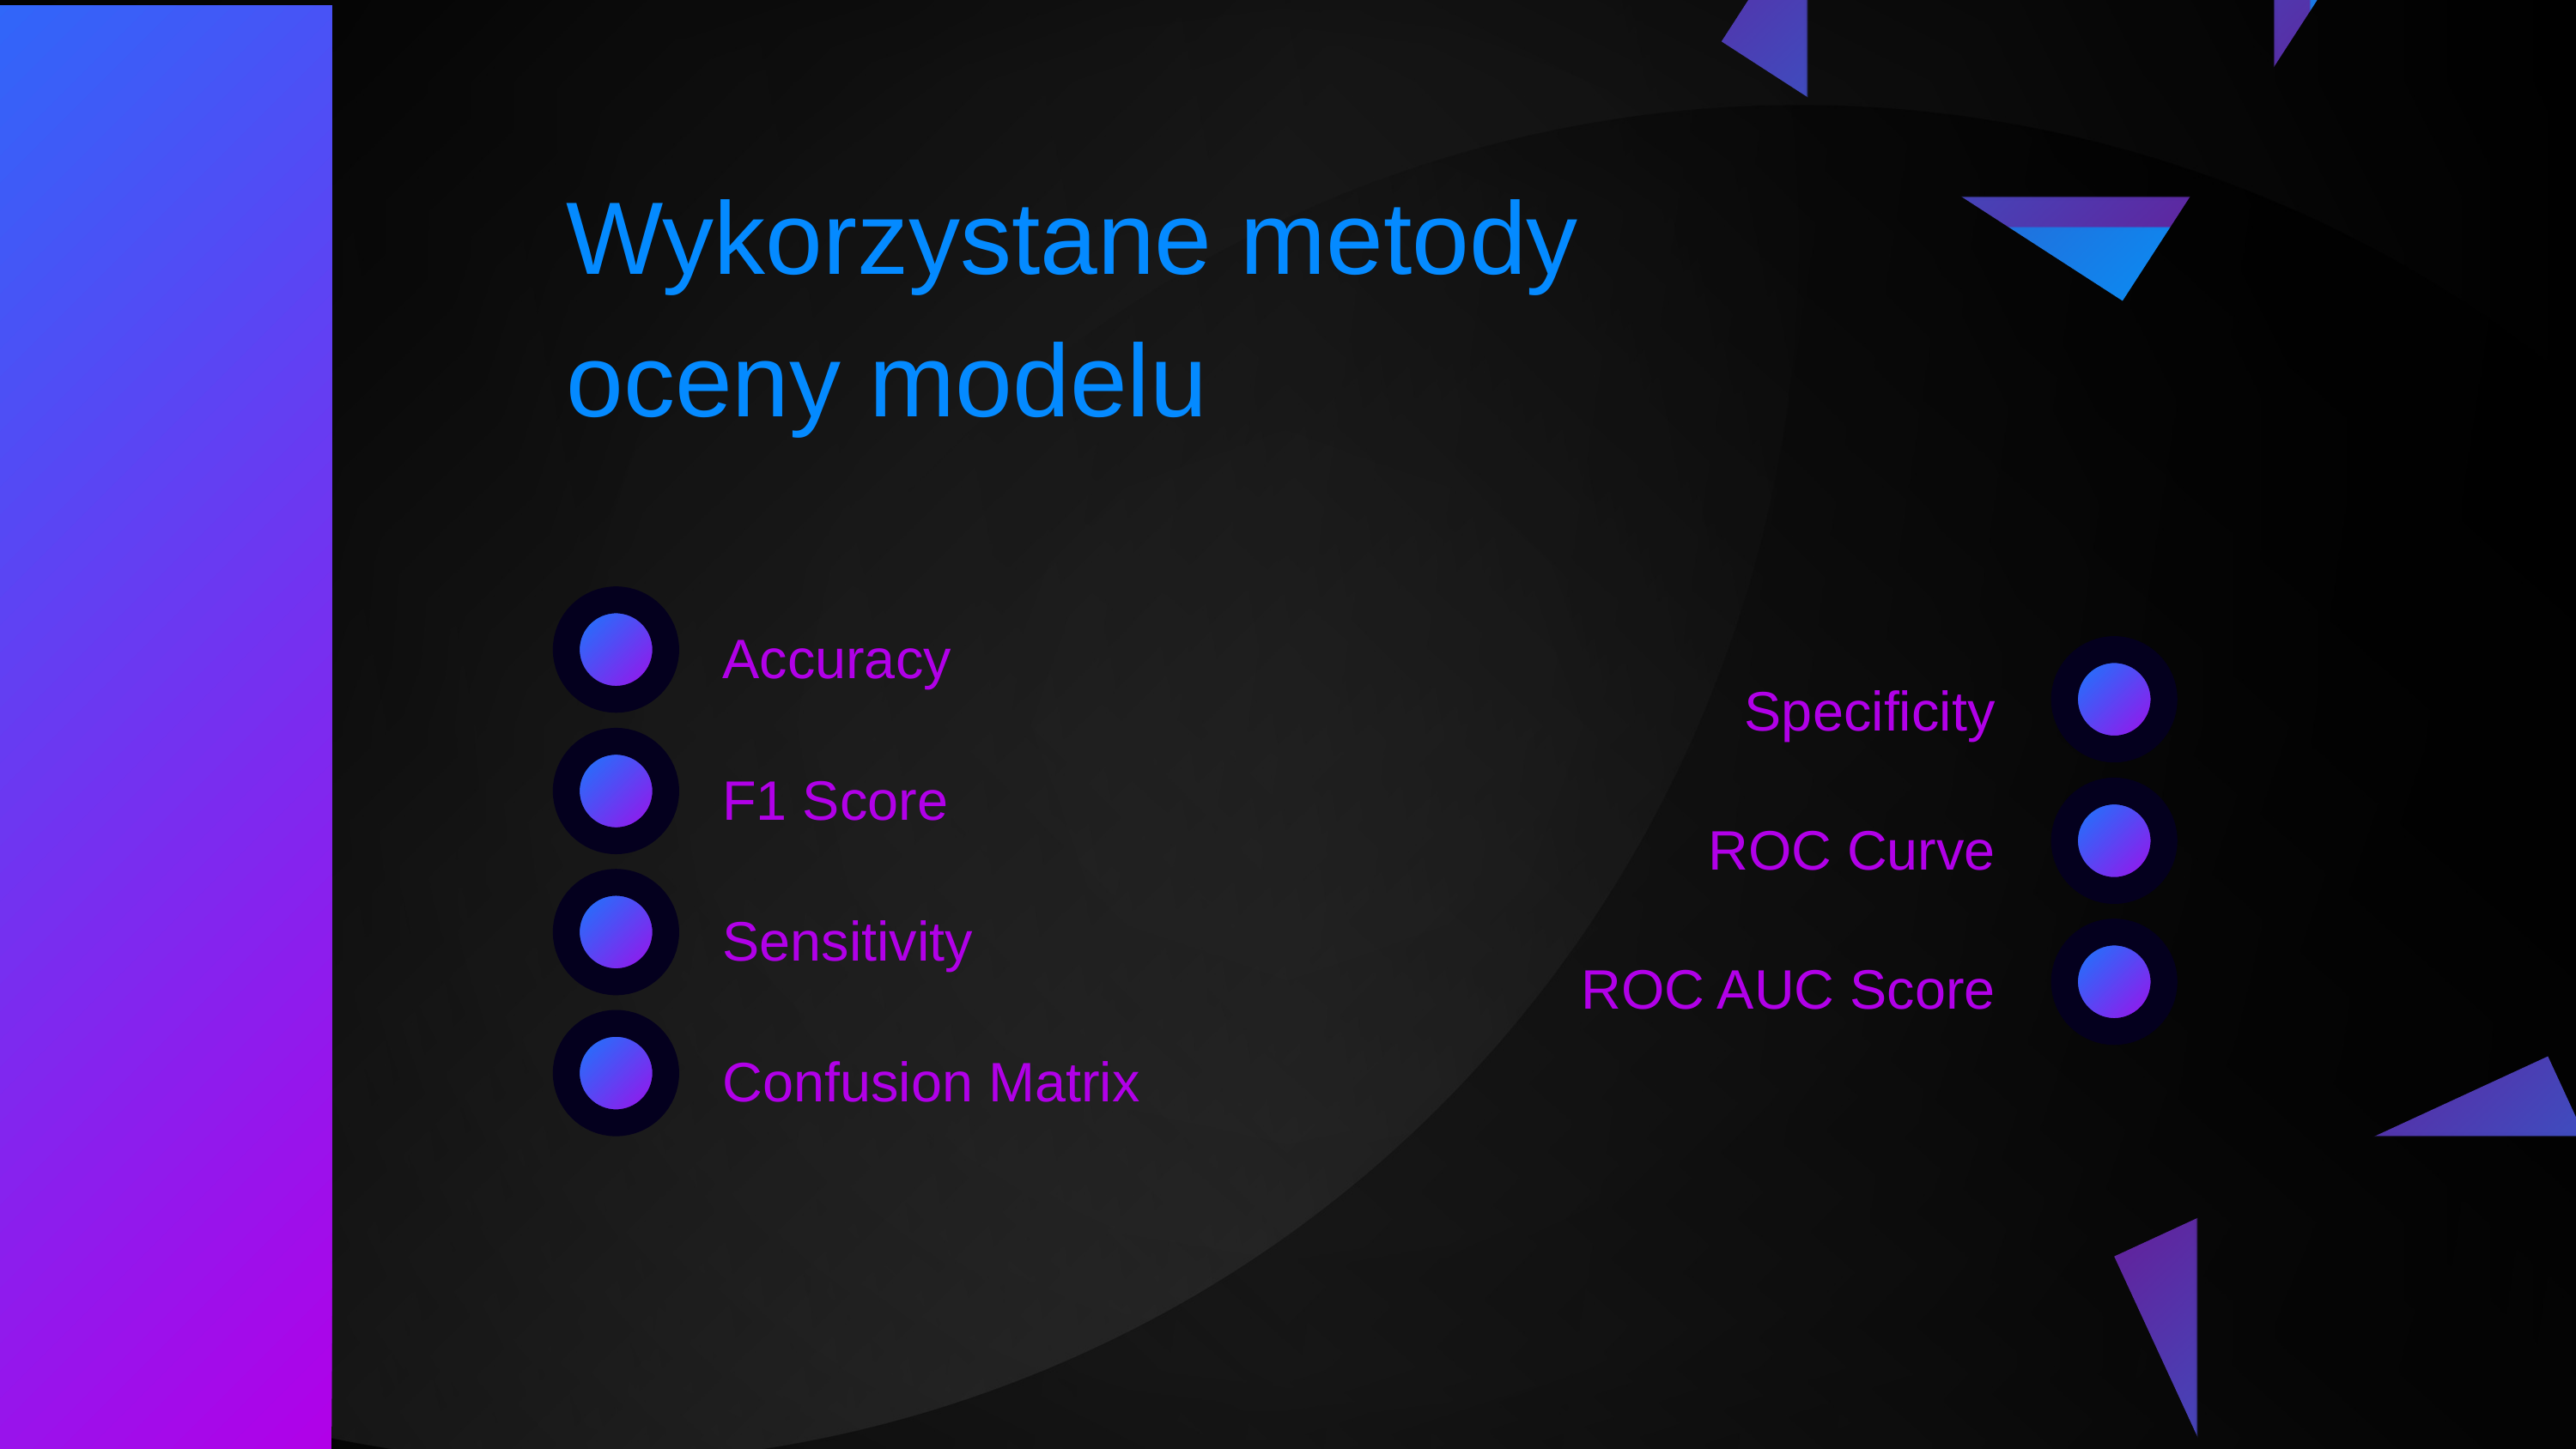

Wykorzystane metody oceny modelu

Accuracy

Specificity

F1 Score

ROC Curve

Sensitivity

ROC AUC Score

Confusion Matrix